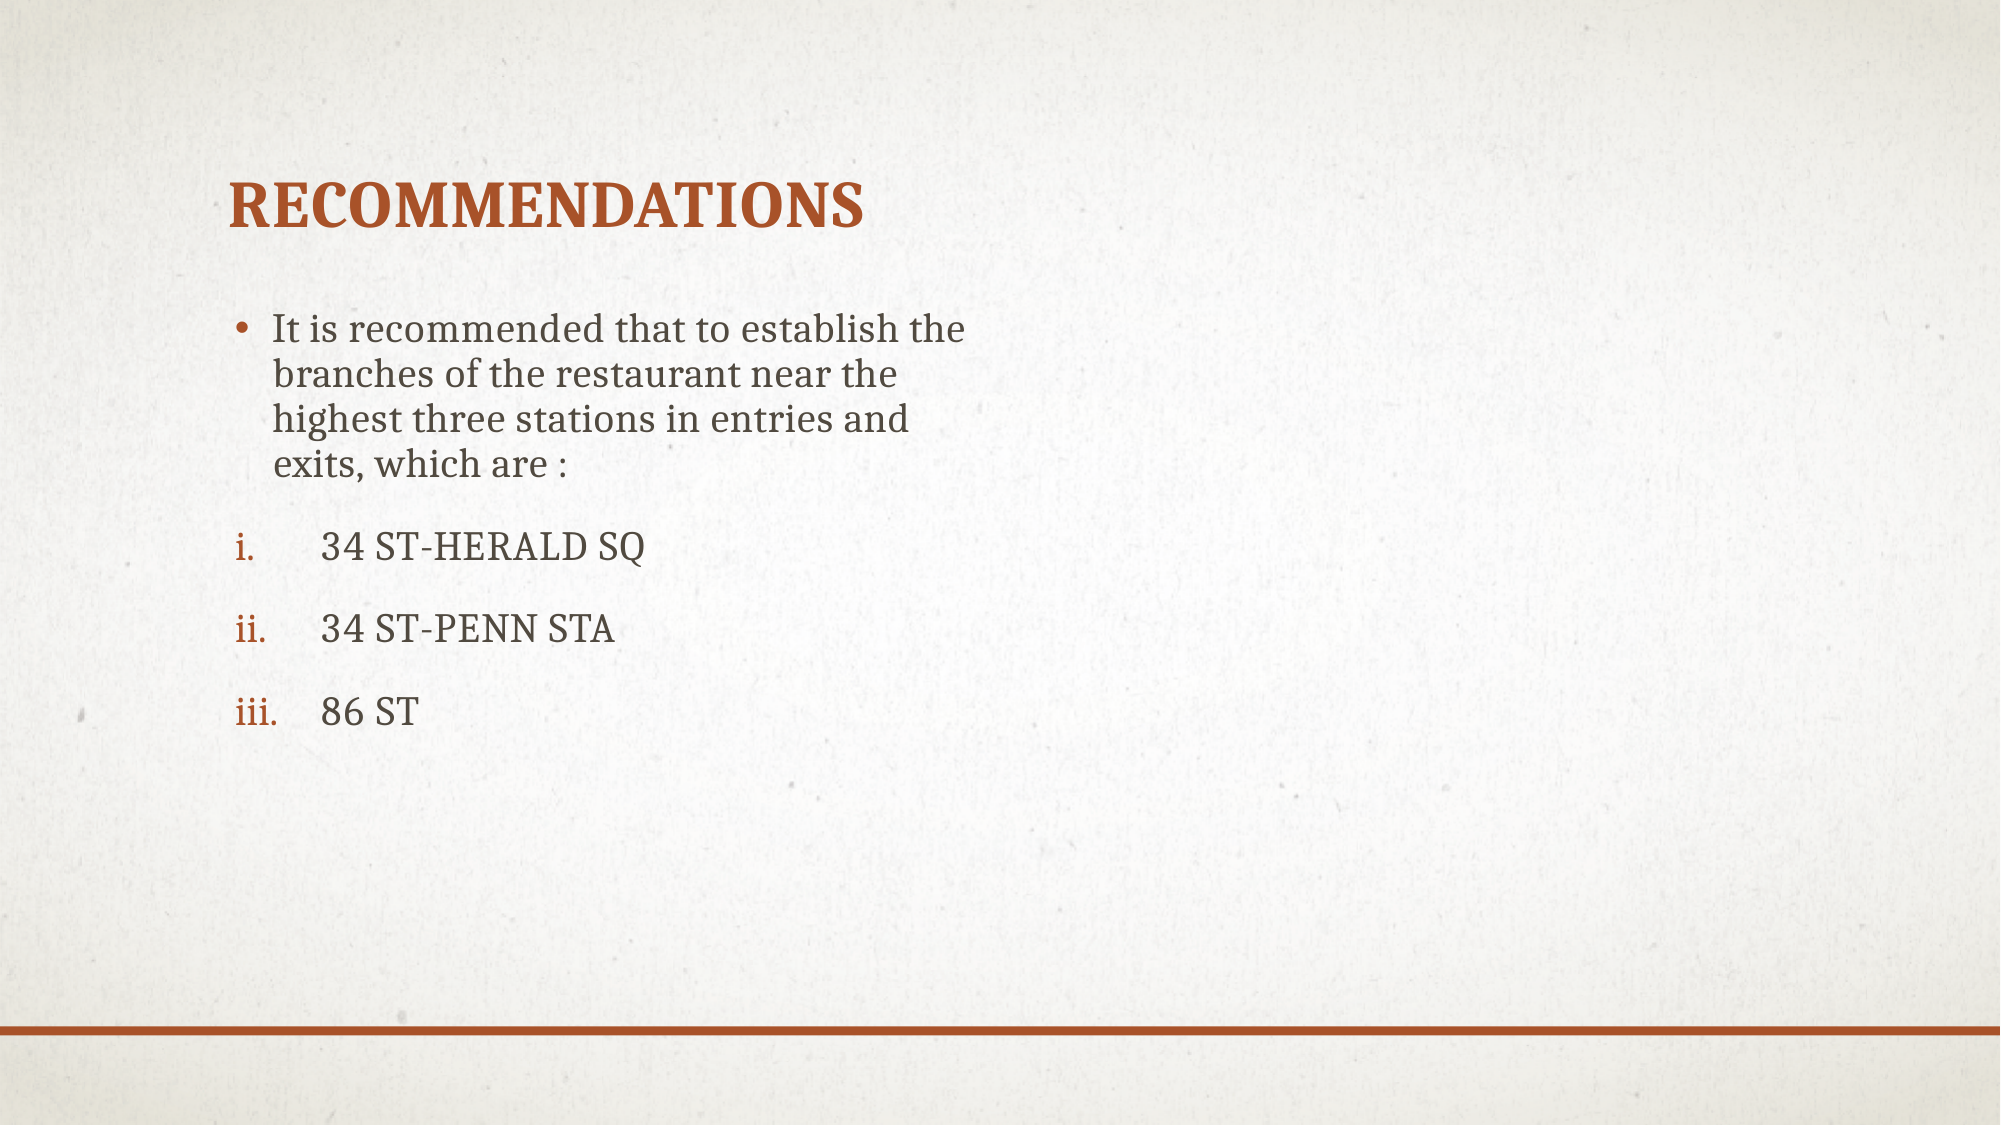

# recommendationS
It is recommended that to establish the branches of the restaurant near the highest three stations in entries and exits, which are :
34 ST-HERALD SQ
34 ST-PENN STA
86 ST